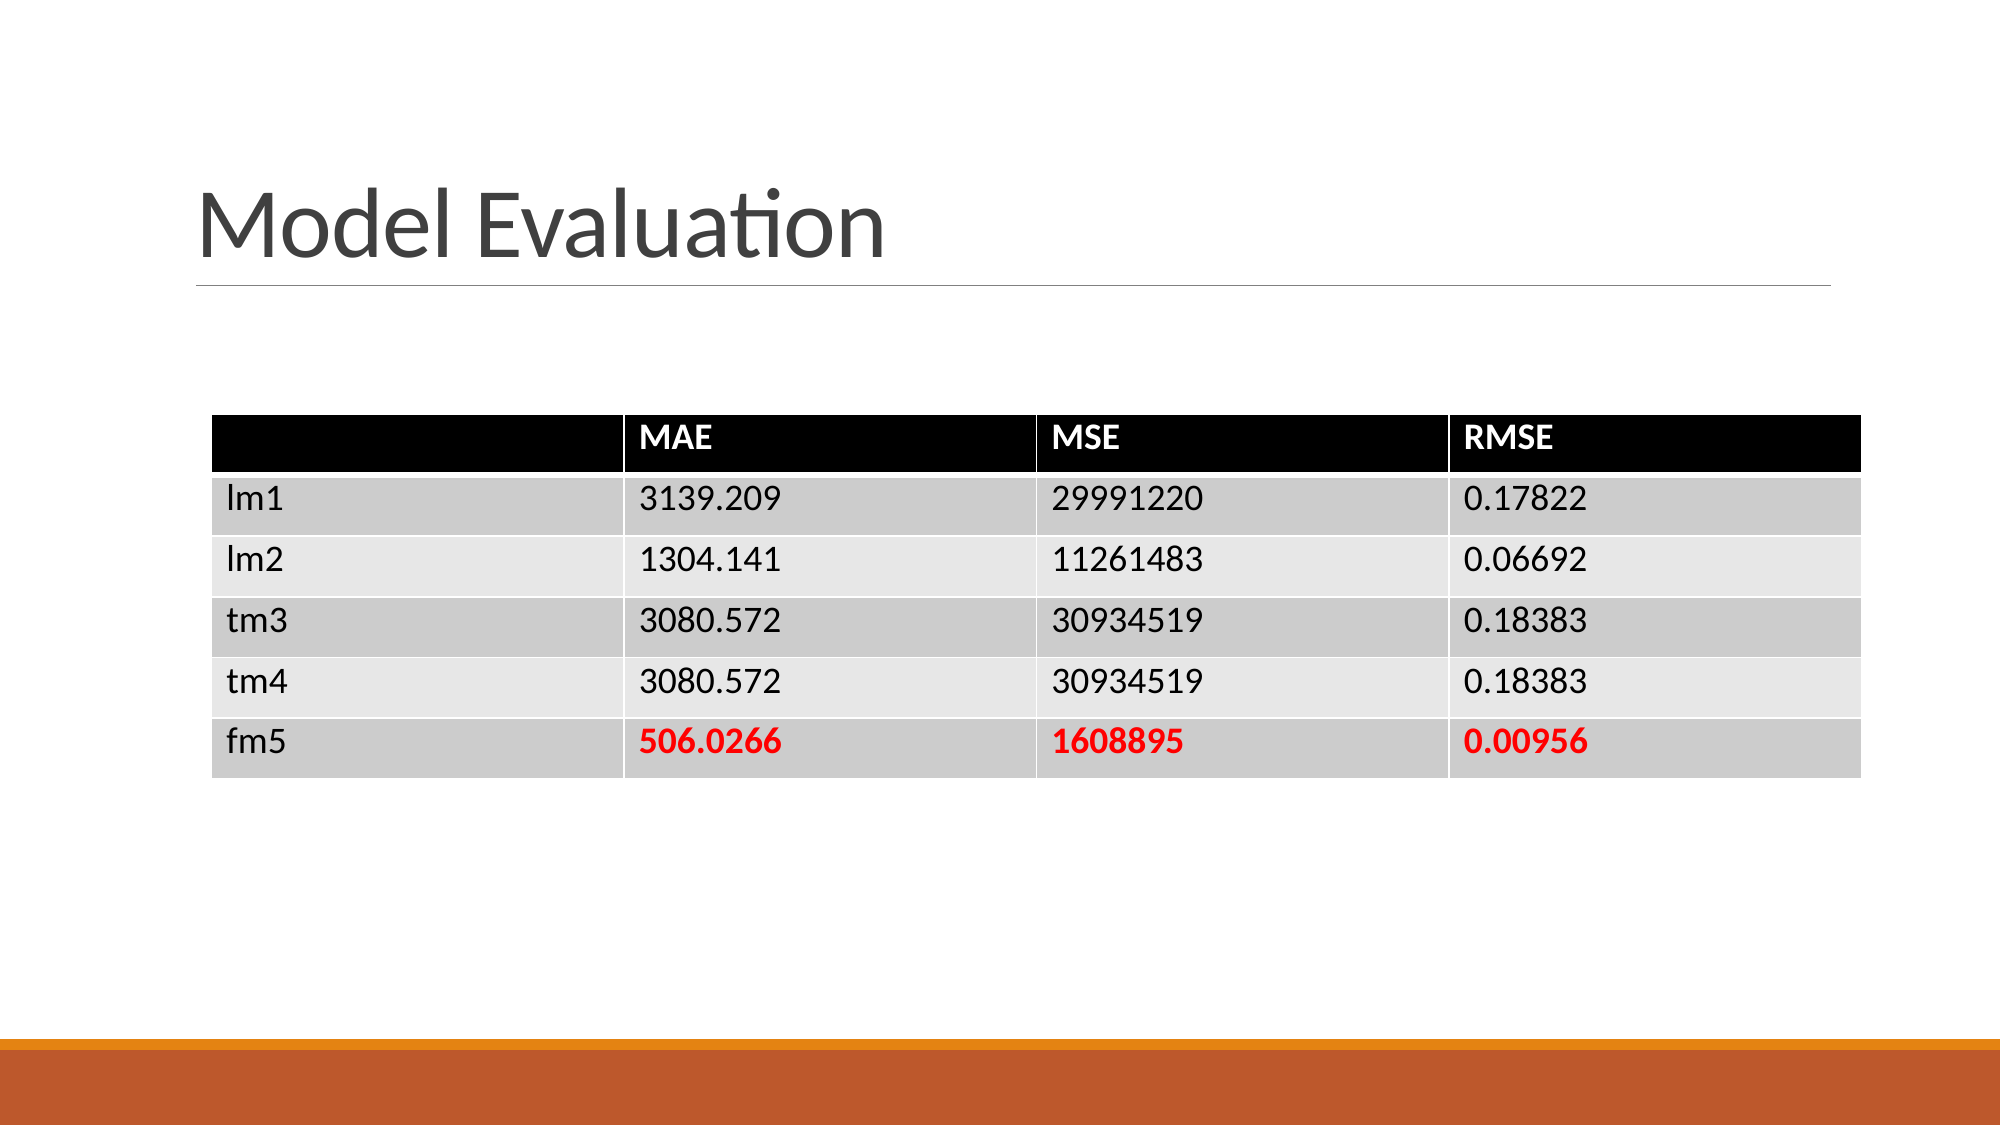

# Model Evaluation
|  | MAE | MSE | RMSE |
| --- | --- | --- | --- |
| lm1 | 3139.209 | 29991220 | 0.17822 |
| lm2 | 1304.141 | 11261483 | 0.06692 |
| tm3 | 3080.572 | 30934519 | 0.18383 |
| tm4 | 3080.572 | 30934519 | 0.18383 |
| fm5 | 506.0266 | 1608895 | 0.00956 |